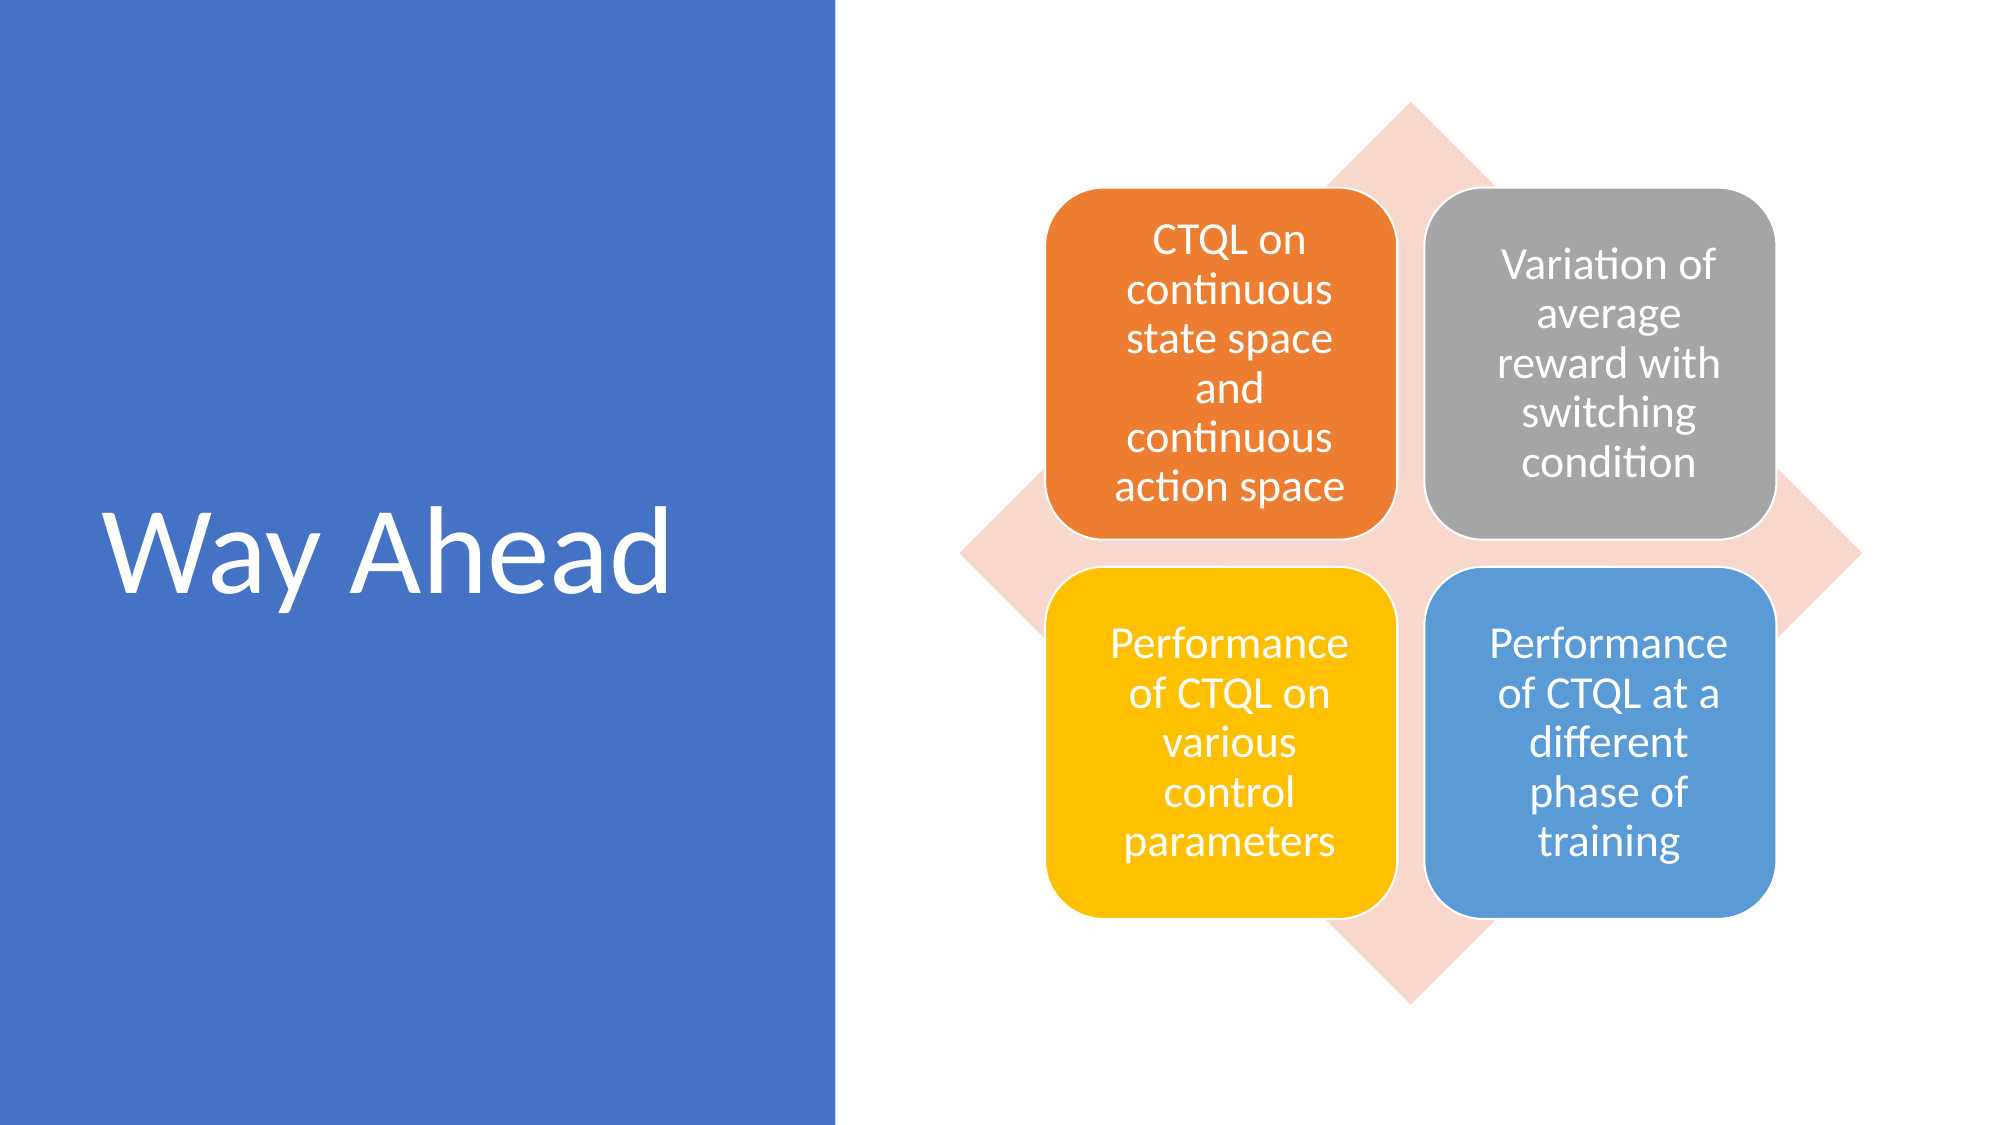

# Way Ahead
CTQL on continuous state space and continuous action space
Variation of average reward with switching condition
Performance of CTQL on various control parameters
Performance of CTQL at a different phase of training